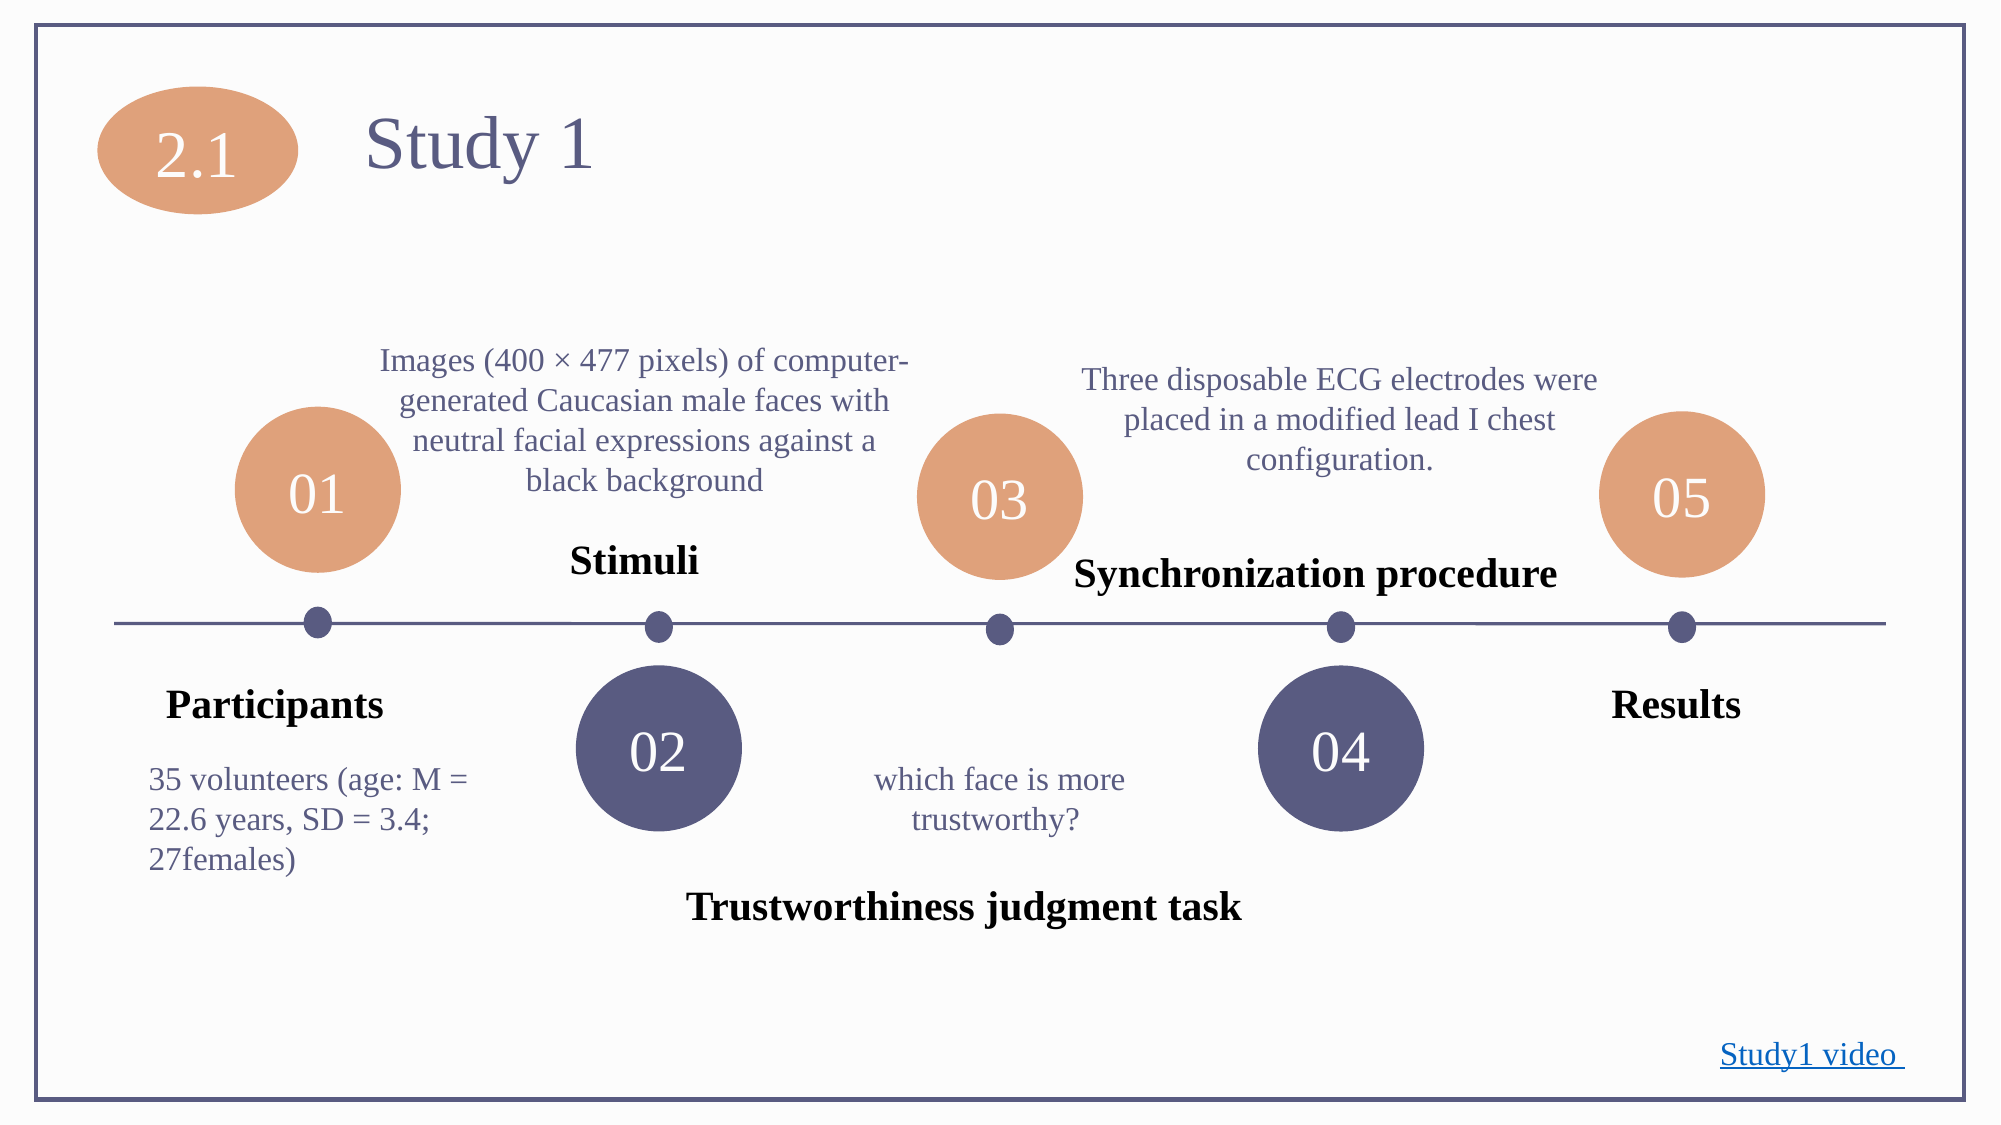

2.1
Study 1
Images (400 × 477 pixels) of computer-generated Caucasian male faces with neutral facial expressions against a black background
Stimuli

02
Three disposable ECG electrodes were placed in a modified lead I chest configuration.
Synchronization procedure

04
01

Participants
35 volunteers (age: M = 22.6 years, SD = 3.4; 27females)
05

Results
03

which face is more trustworthy?
Trustworthiness judgment task
Study1 video